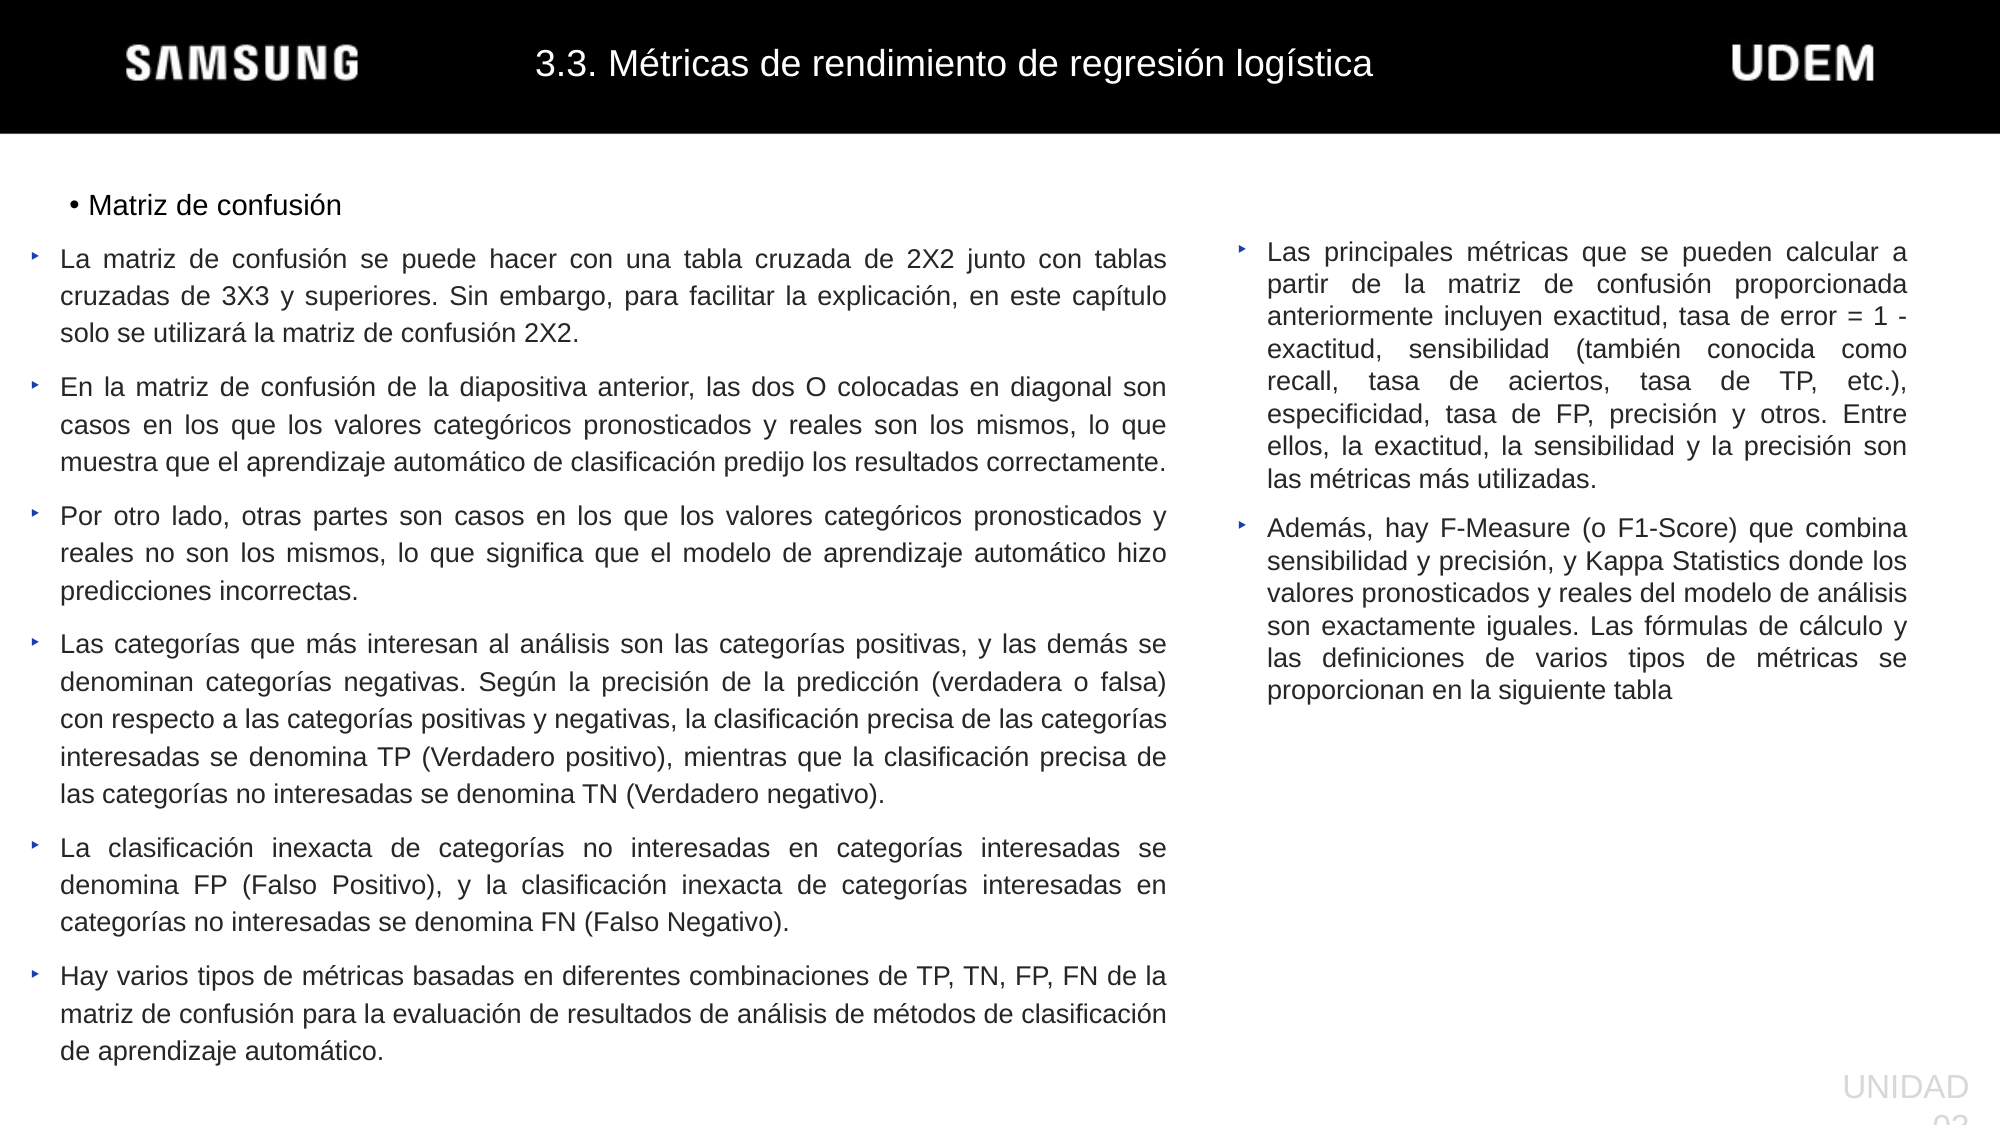

3.3. Métricas de rendimiento de regresión logística

Matriz de confusión
Las principales métricas que se pueden calcular a partir de la matriz de confusión proporcionada anteriormente incluyen exactitud, tasa de error = 1 - exactitud, sensibilidad (también conocida como recall, tasa de aciertos, tasa de TP, etc.), especificidad, tasa de FP, precisión y otros. Entre ellos, la exactitud, la sensibilidad y la precisión son las métricas más utilizadas.
Además, hay F-Measure (o F1-Score) que combina sensibilidad y precisión, y Kappa Statistics donde los valores pronosticados y reales del modelo de análisis son exactamente iguales. Las fórmulas de cálculo y las definiciones de varios tipos de métricas se proporcionan en la siguiente tabla
La matriz de confusión se puede hacer con una tabla cruzada de 2X2 junto con tablas cruzadas de 3X3 y superiores. Sin embargo, para facilitar la explicación, en este capítulo solo se utilizará la matriz de confusión 2X2.
En la matriz de confusión de la diapositiva anterior, las dos O colocadas en diagonal son casos en los que los valores categóricos pronosticados y reales son los mismos, lo que muestra que el aprendizaje automático de clasificación predijo los resultados correctamente.
Por otro lado, otras partes son casos en los que los valores categóricos pronosticados y reales no son los mismos, lo que significa que el modelo de aprendizaje automático hizo predicciones incorrectas.
Las categorías que más interesan al análisis son las categorías positivas, y las demás se denominan categorías negativas. Según la precisión de la predicción (verdadera o falsa) con respecto a las categorías positivas y negativas, la clasificación precisa de las categorías interesadas se denomina TP (Verdadero positivo), mientras que la clasificación precisa de las categorías no interesadas se denomina TN (Verdadero negativo).
La clasificación inexacta de categorías no interesadas en categorías interesadas se denomina FP (Falso Positivo), y la clasificación inexacta de categorías interesadas en categorías no interesadas se denomina FN (Falso Negativo).
Hay varios tipos de métricas basadas en diferentes combinaciones de TP, TN, FP, FN de la matriz de confusión para la evaluación de resultados de análisis de métodos de clasificación de aprendizaje automático.
UNIDAD 03